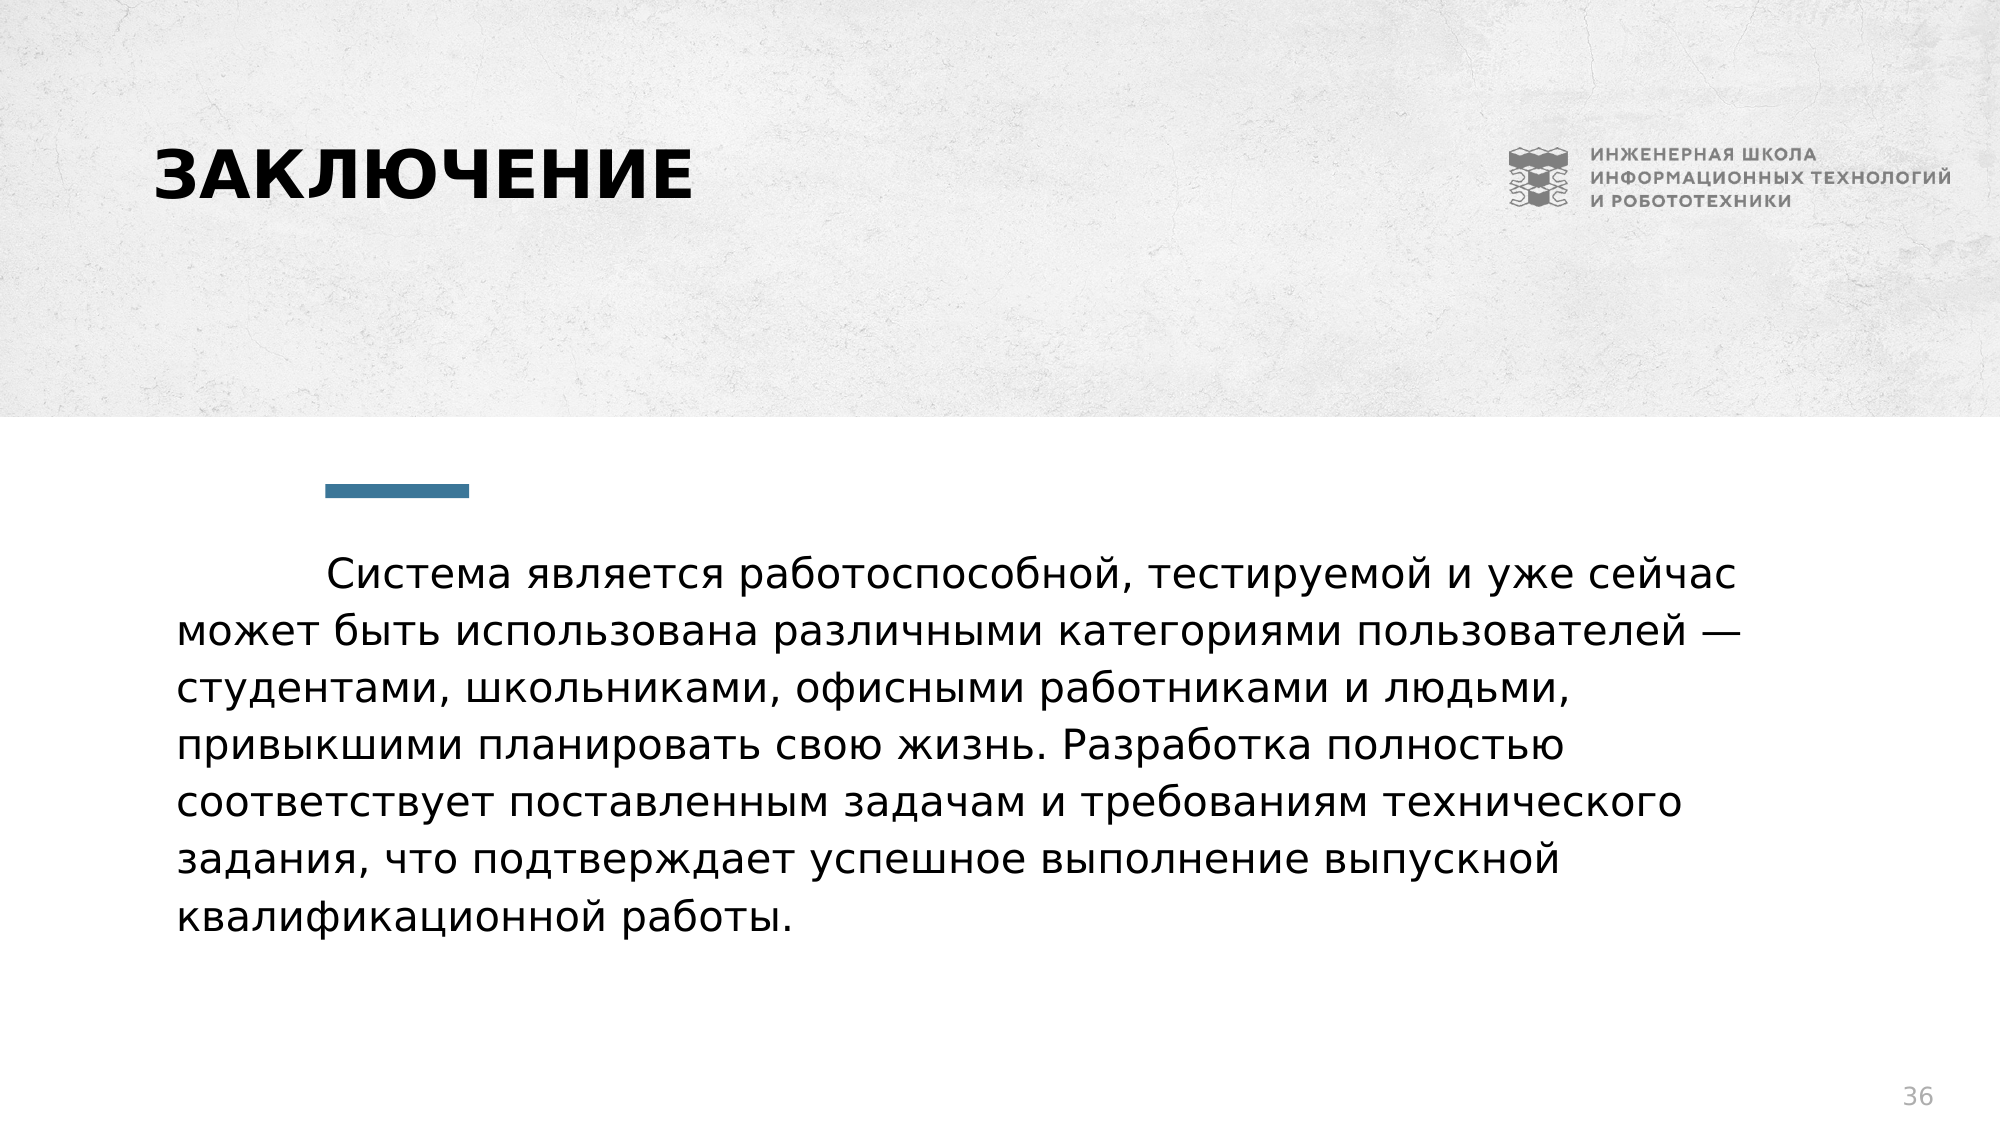

# Заключение
	Система является работоспособной, тестируемой и уже сейчас может быть использована различными категориями пользователей — студентами, школьниками, офисными работниками и людьми, привыкшими планировать свою жизнь. Разработка полностью соответствует поставленным задачам и требованиям технического задания, что подтверждает успешное выполнение выпускной квалификационной работы.
36